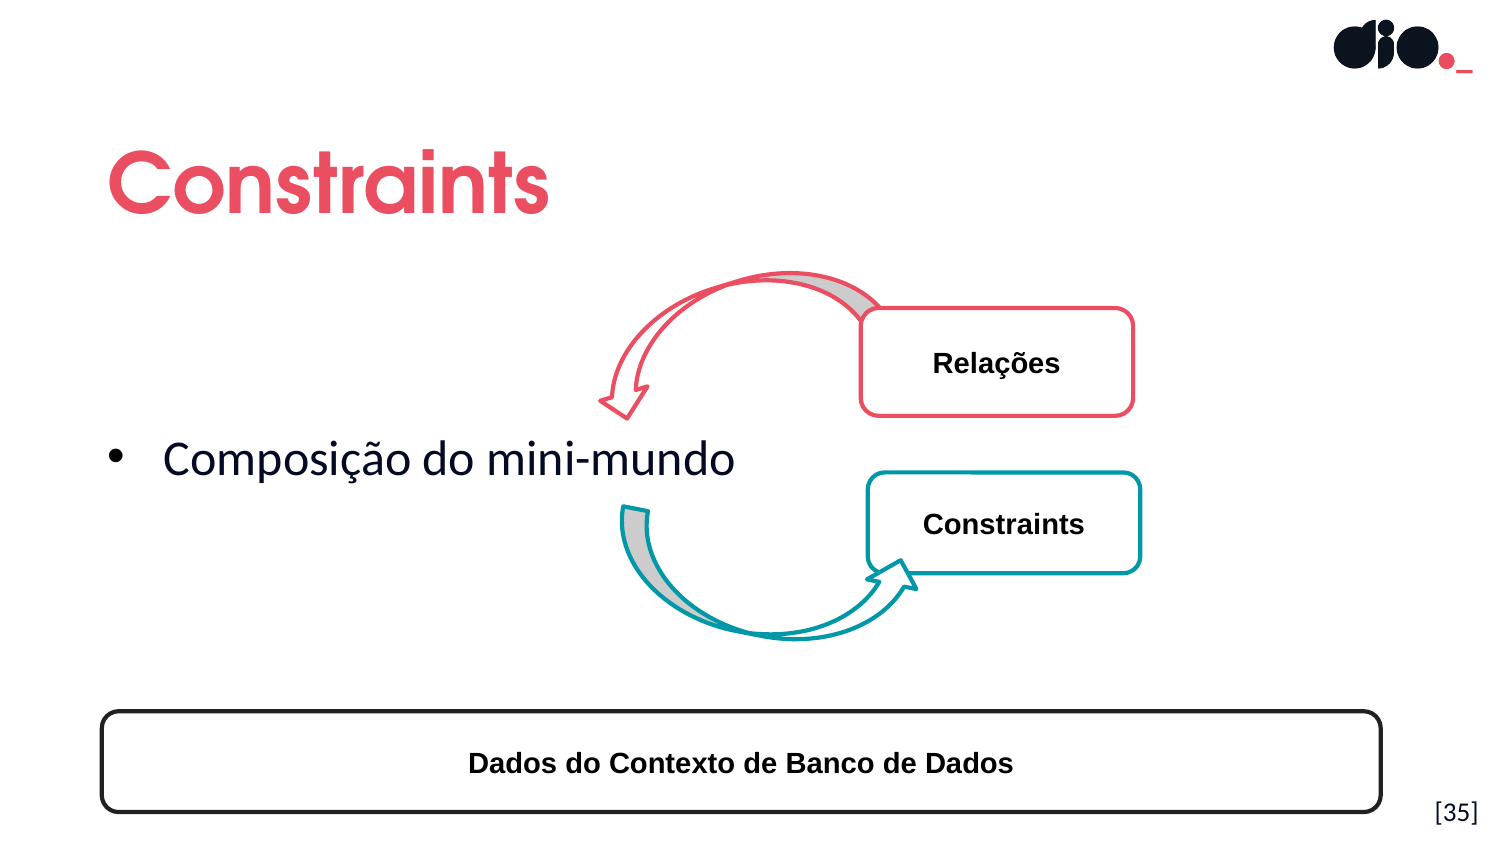

Constraints

Composição do mini-mundo

Relações

Constraints
Dados do Contexto de Banco de Dados
[35]